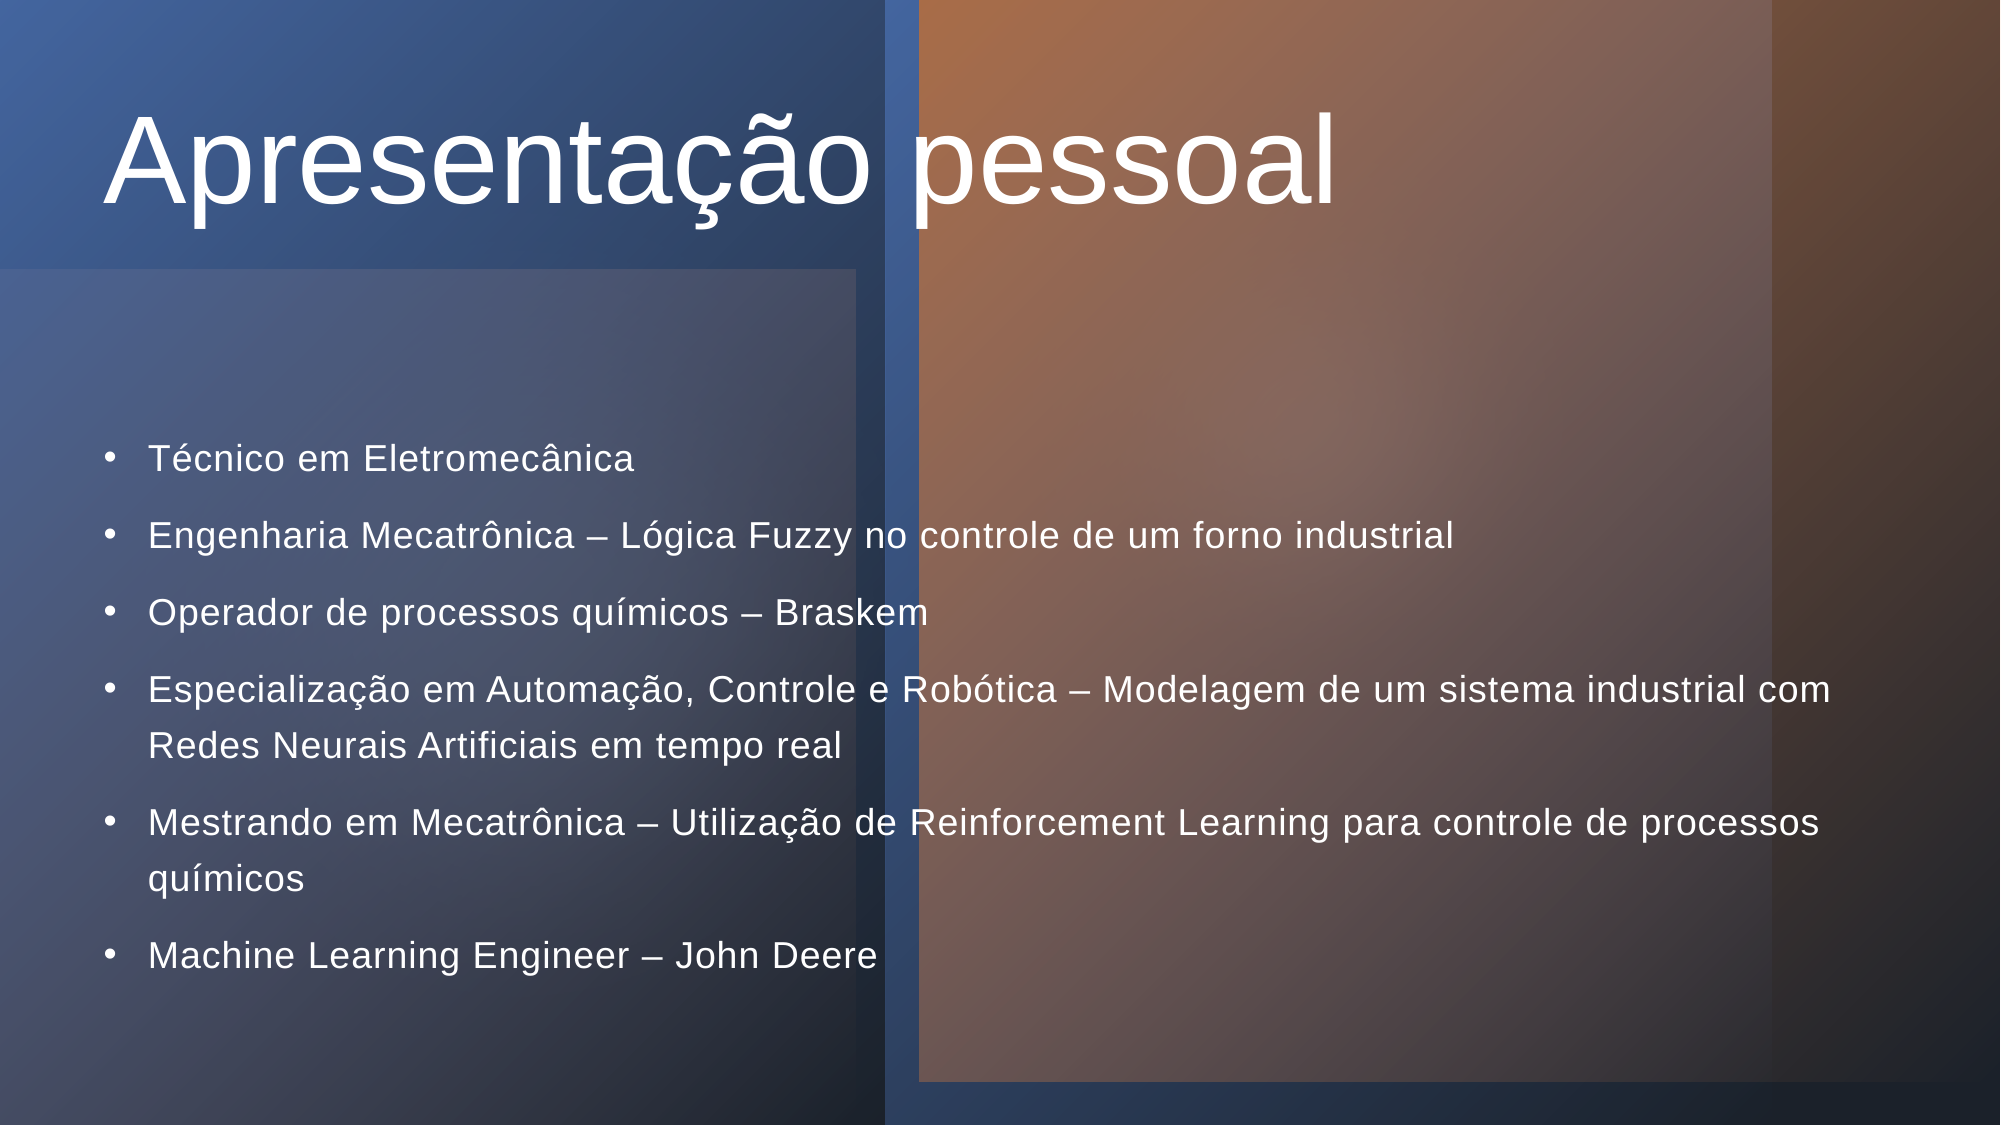

# Apresentação pessoal
Técnico em Eletromecânica
Engenharia Mecatrônica – Lógica Fuzzy no controle de um forno industrial
Operador de processos químicos – Braskem
Especialização em Automação, Controle e Robótica – Modelagem de um sistema industrial com Redes Neurais Artificiais em tempo real
Mestrando em Mecatrônica – Utilização de Reinforcement Learning para controle de processos químicos
Machine Learning Engineer – John Deere